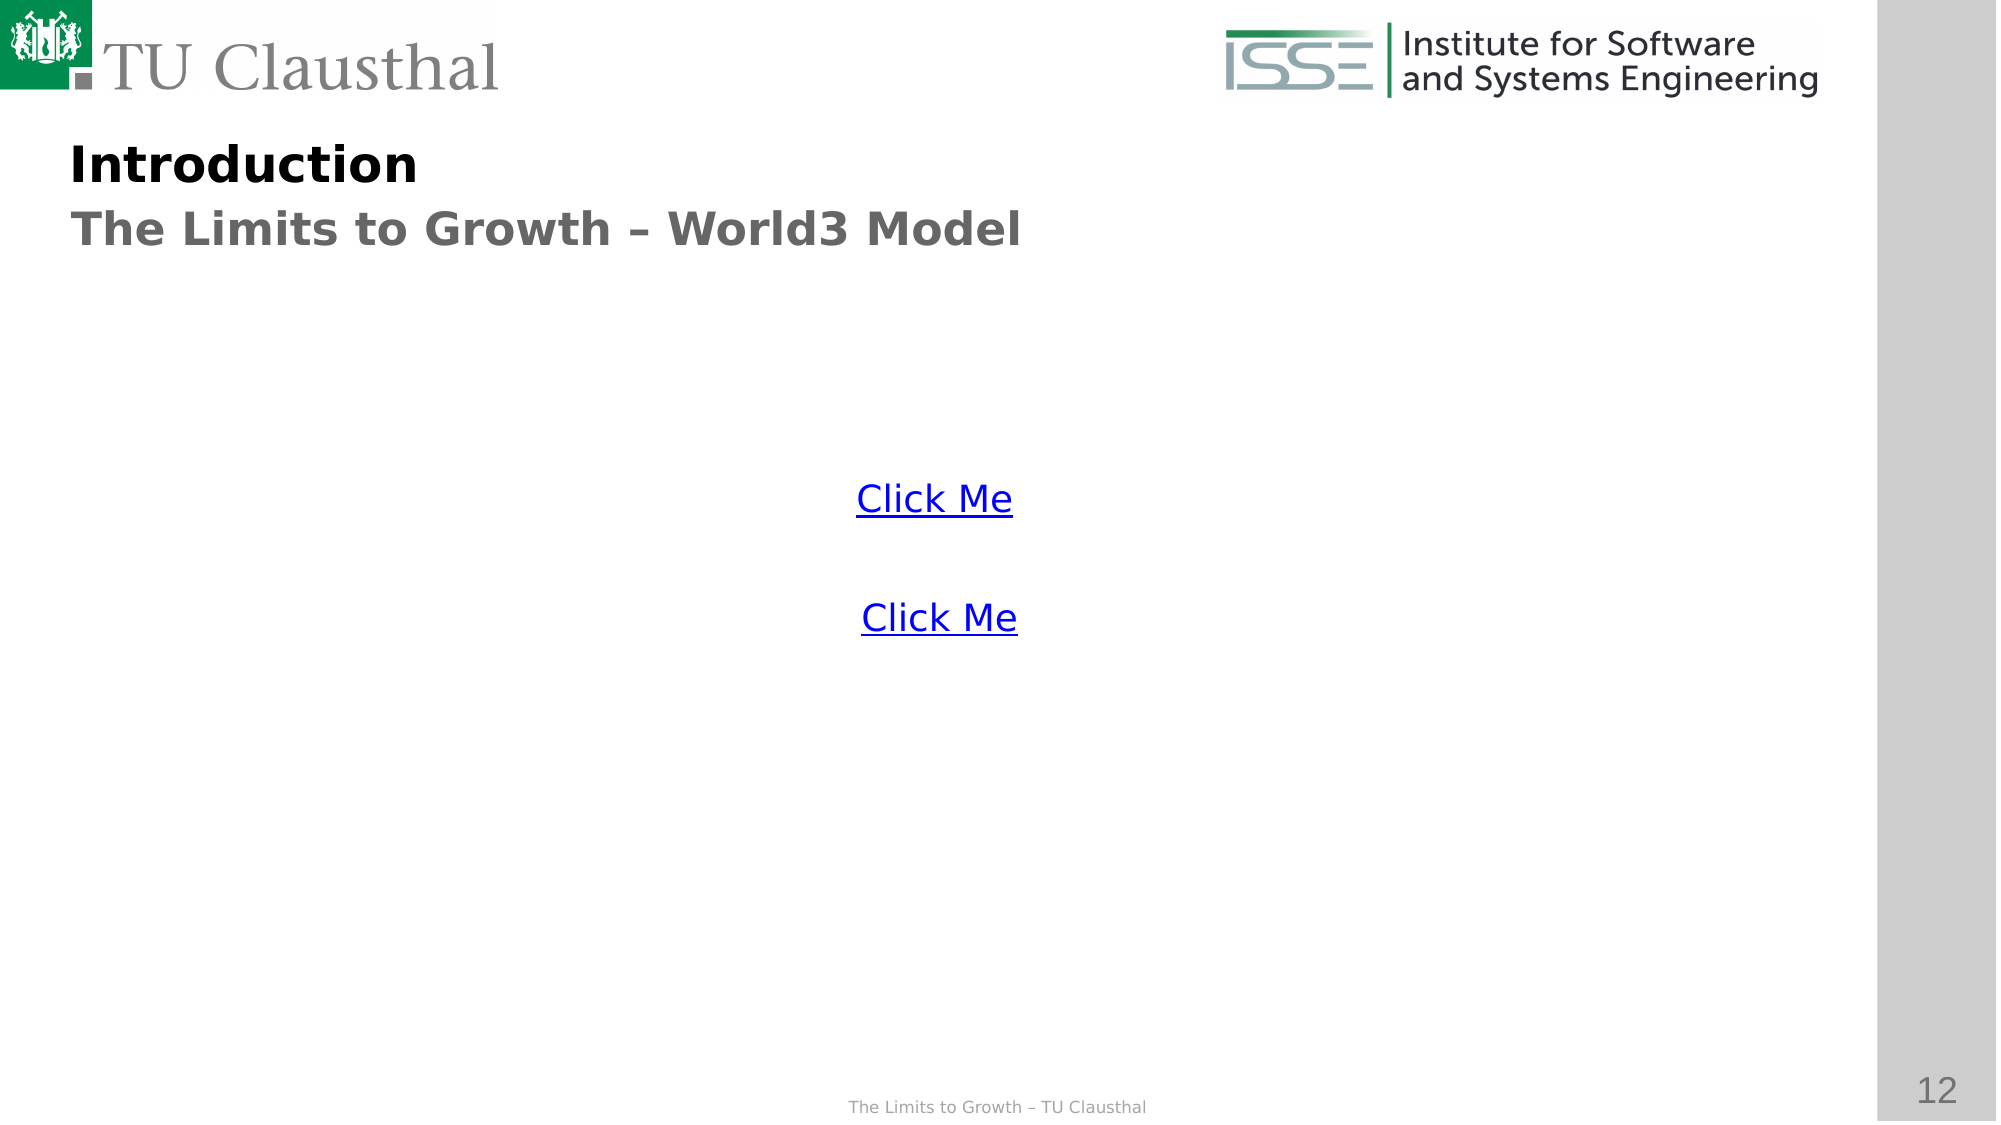

Introduction
The Limits to Growth – World3 Model

Click Me
Click Me